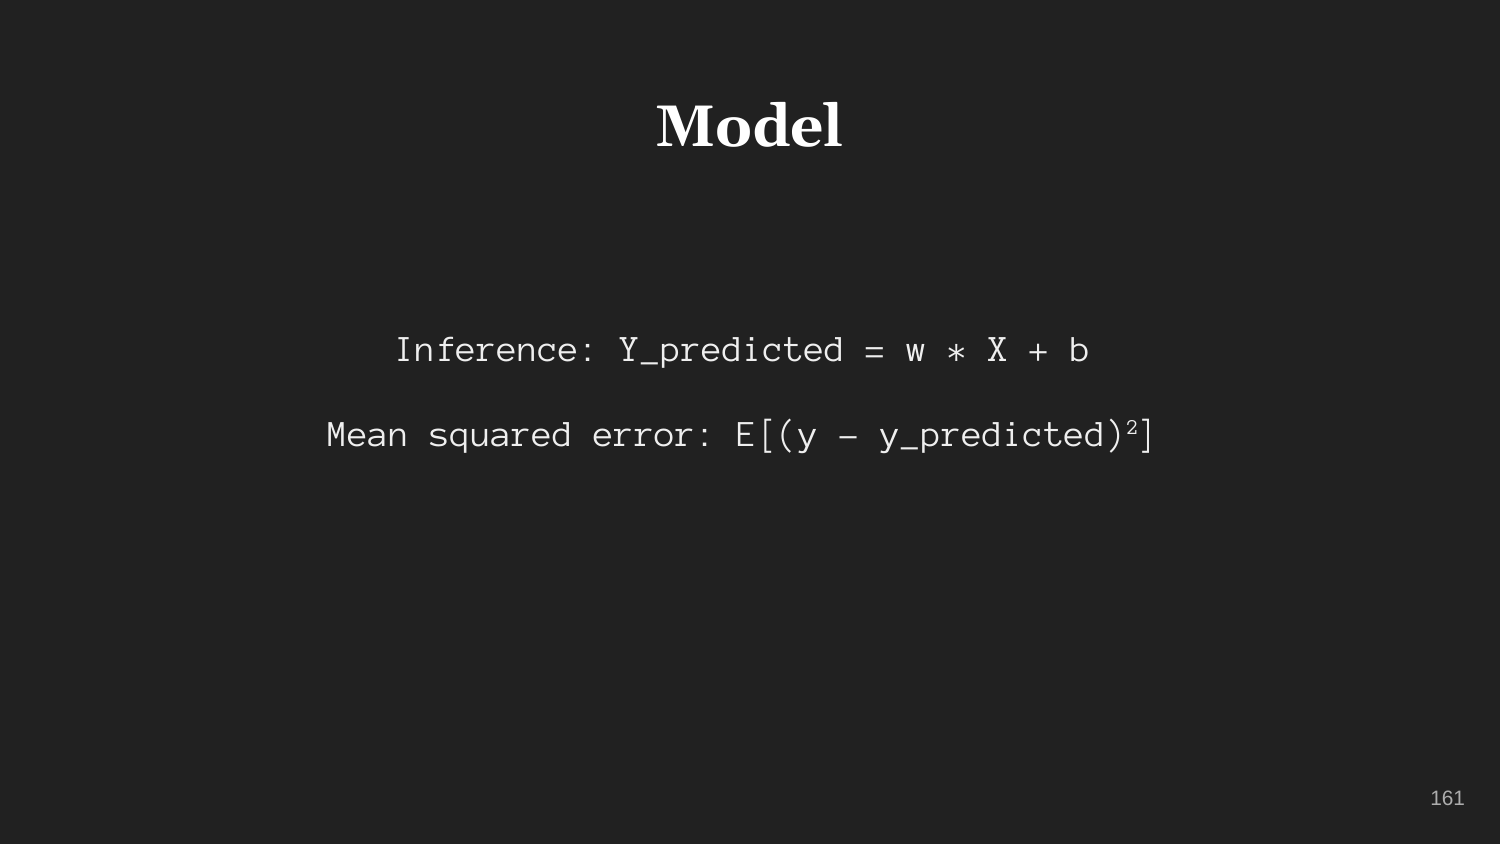

# Model
Inference: Y_predicted = w * X + b
Mean squared error: E[(y - y_predicted)2]
161